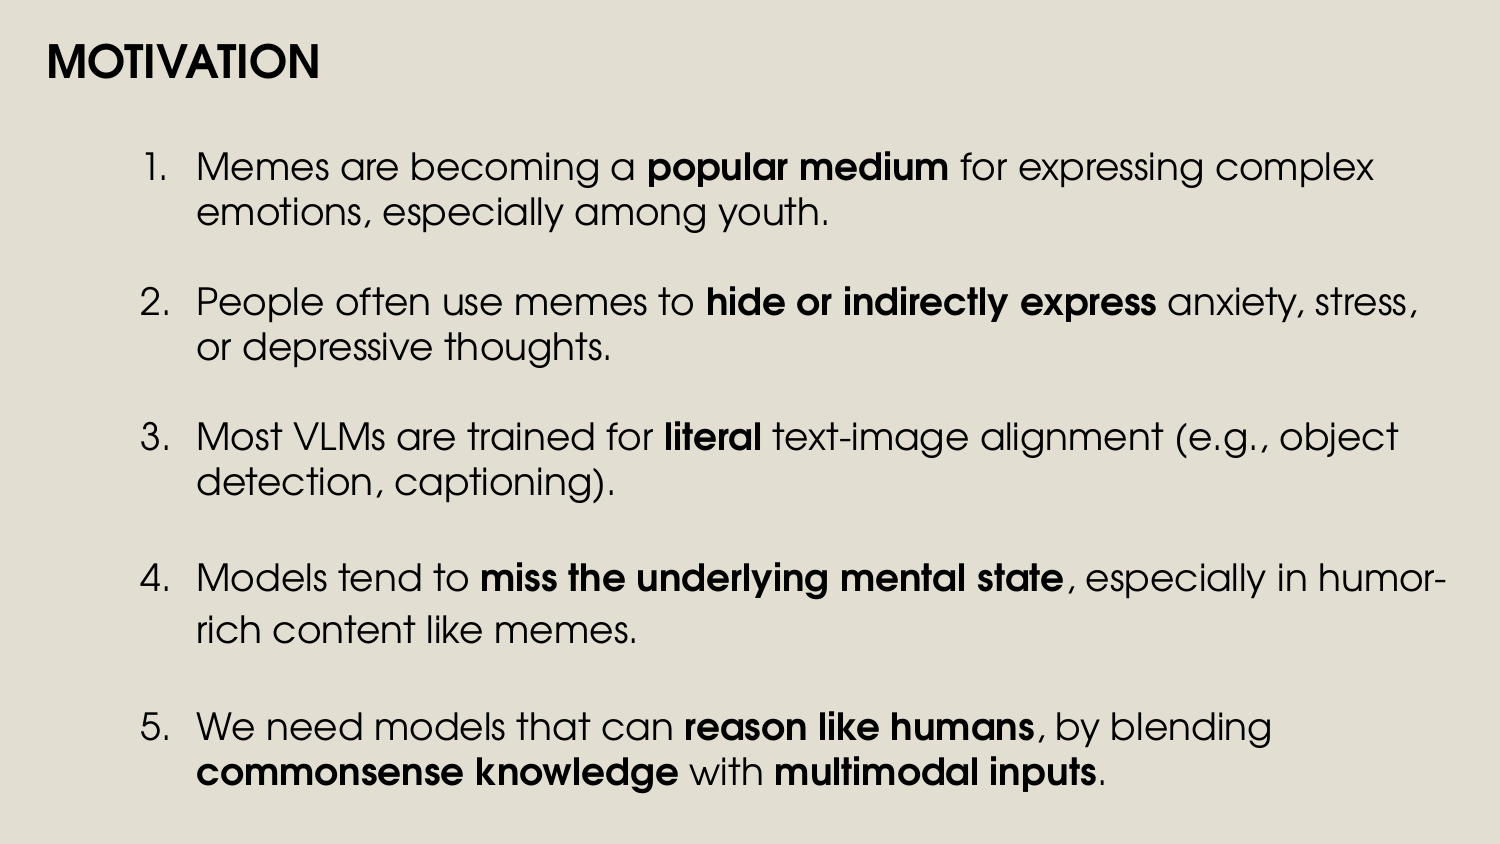

MOTIVATION

Memes are becoming a popular medium for expressing complex emotions, especially among youth.
People often use memes to hide or indirectly express anxiety, stress, or depressive thoughts.
Most VLMs are trained for literal text-image alignment (e.g., object detection, captioning).
Models tend to miss the underlying mental state, especially in humor-rich content like memes.
We need models that can reason like humans, by blending commonsense knowledge with multimodal inputs.